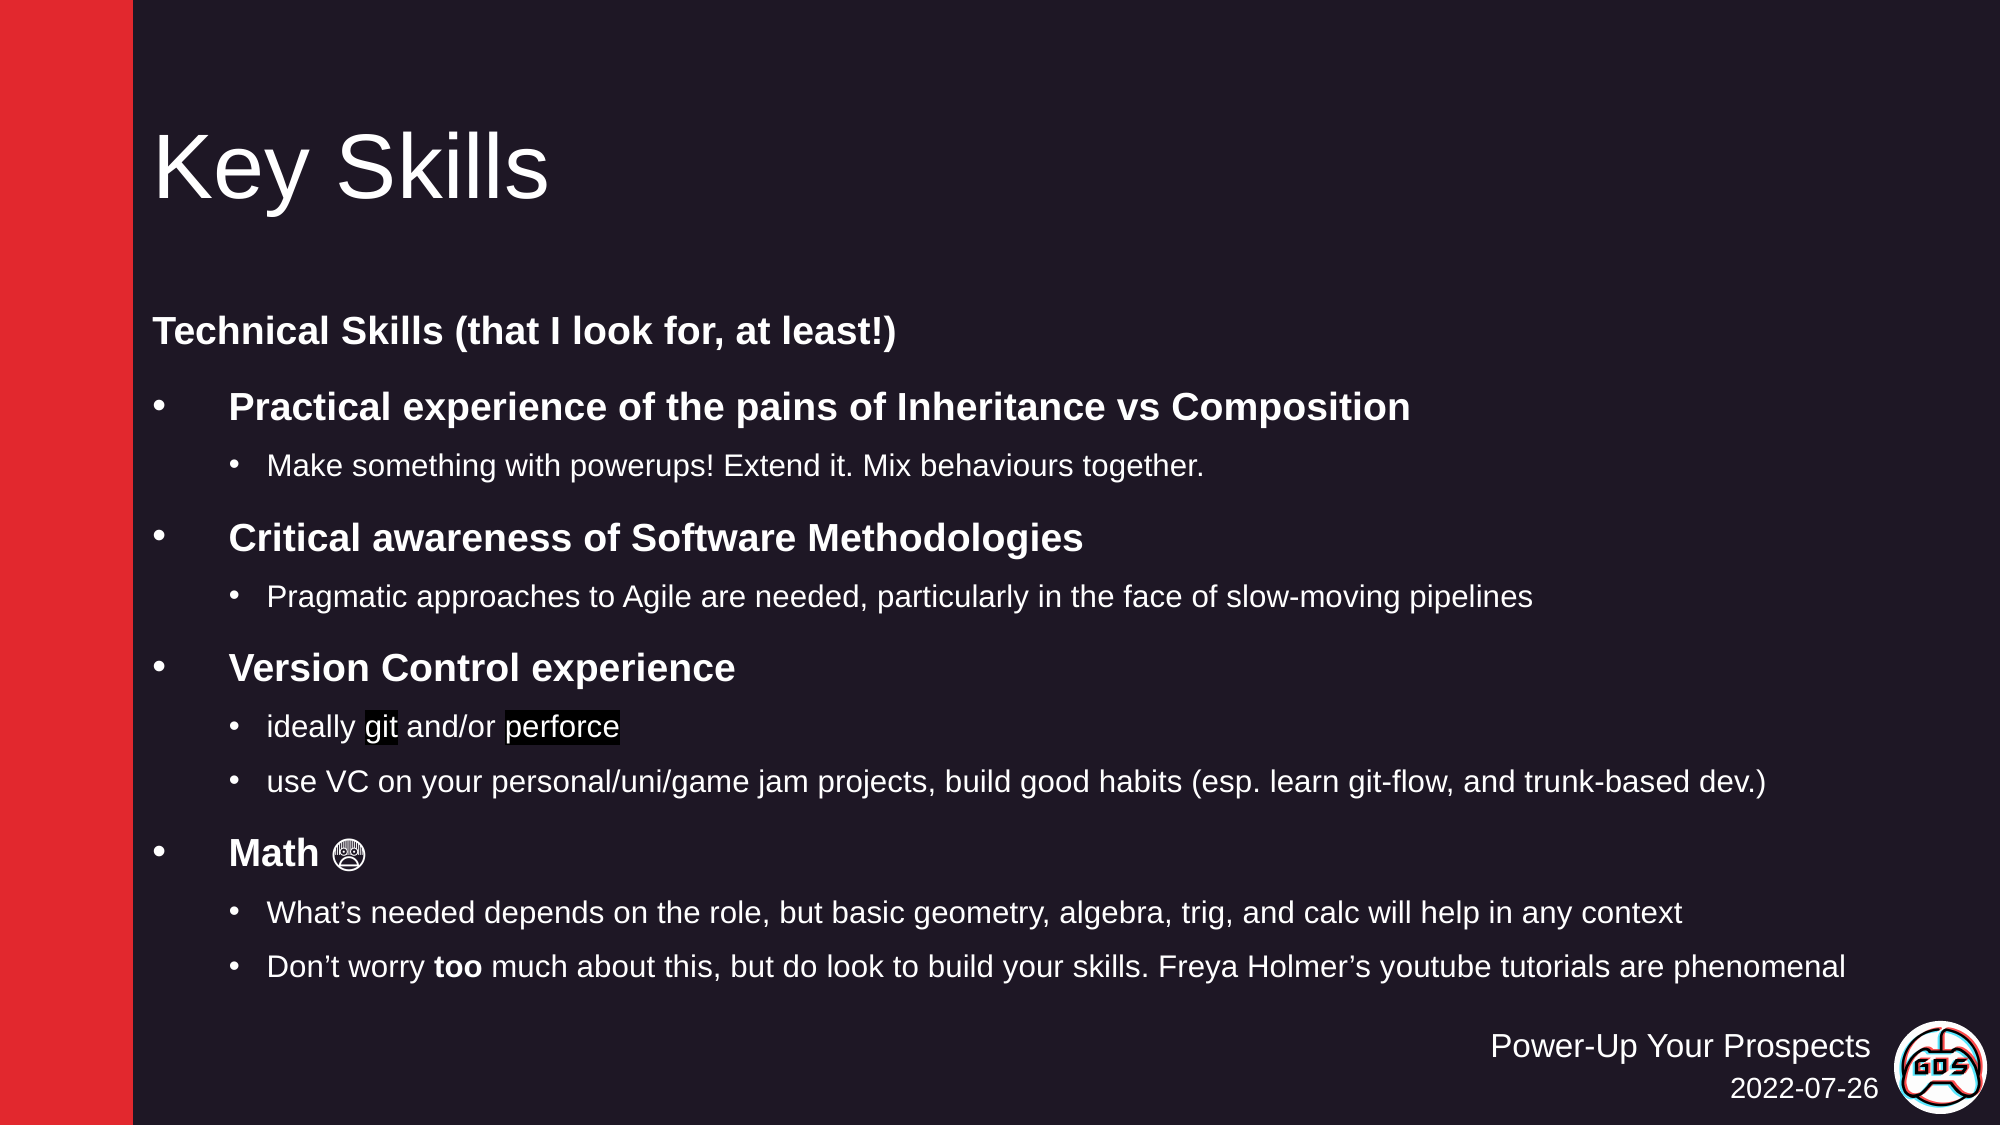

# Key Skills
Technical Skills (that I look for, at least!)
Practical experience of the pains of Inheritance vs Composition
Make something with powerups! Extend it. Mix behaviours together.
Critical awareness of Software Methodologies
Pragmatic approaches to Agile are needed, particularly in the face of slow-moving pipelines
Version Control experience
ideally git and/or perforce
use VC on your personal/uni/game jam projects, build good habits (esp. learn git-flow, and trunk-based dev.)
Math 😨
What’s needed depends on the role, but basic geometry, algebra, trig, and calc will help in any context
Don’t worry too much about this, but do look to build your skills. Freya Holmer’s youtube tutorials are phenomenal